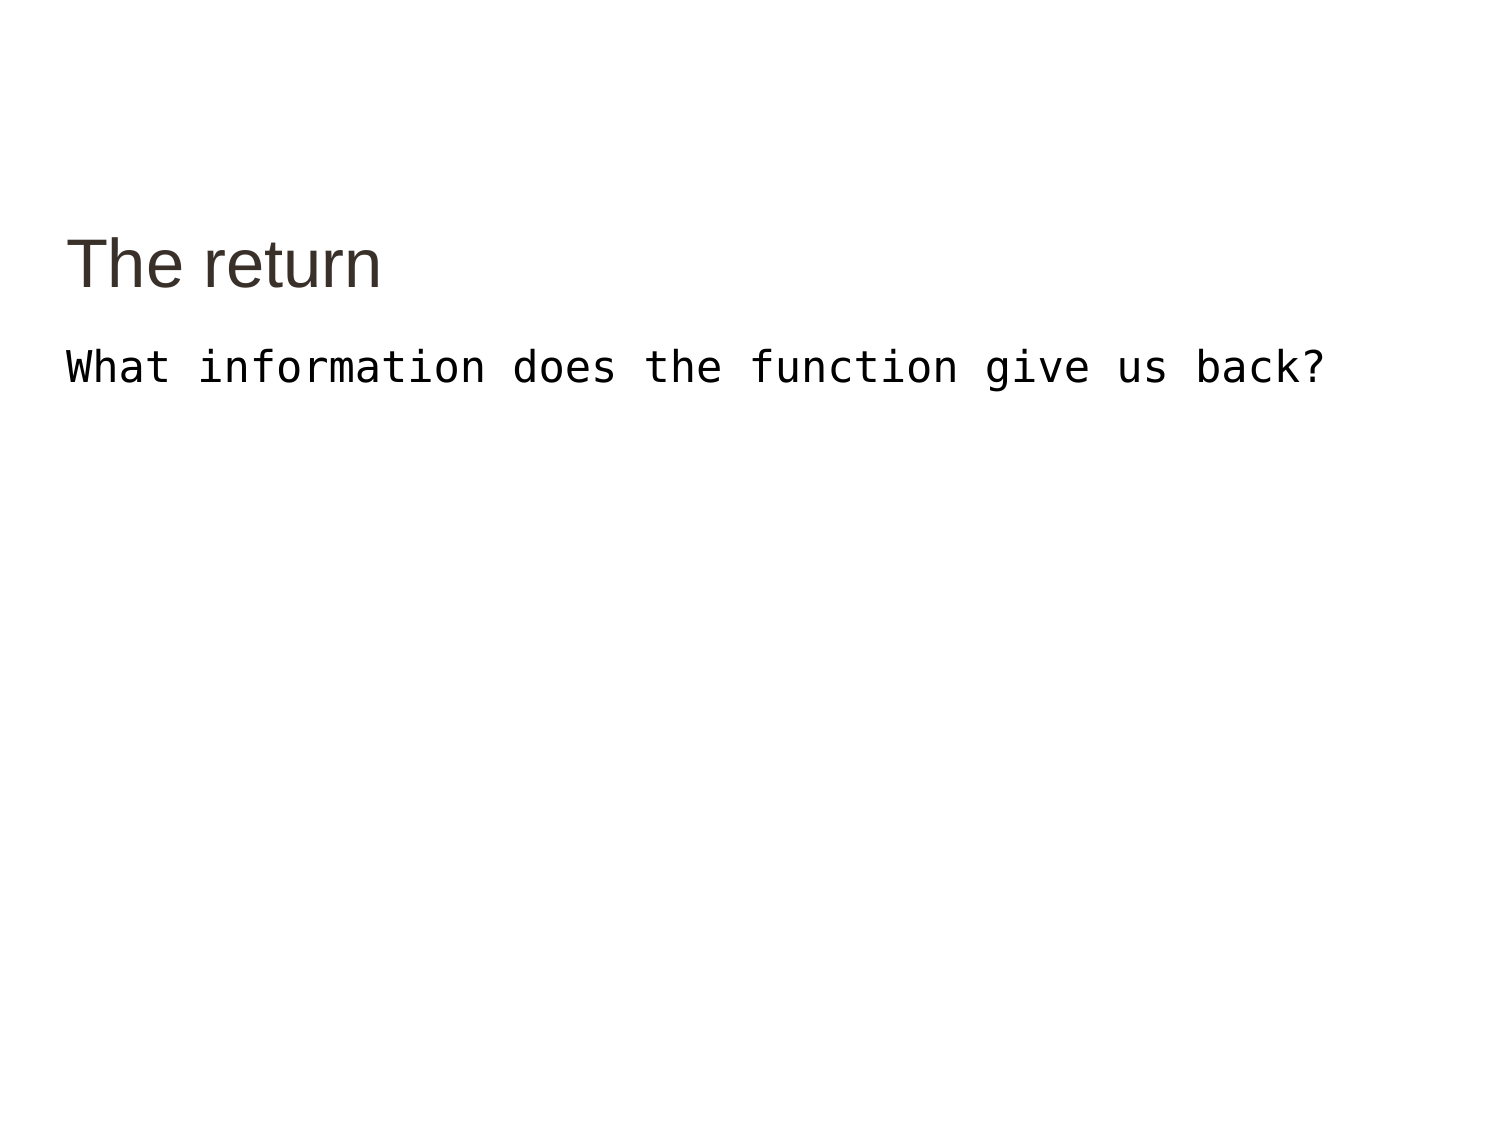

# The return
What information does the function give us back?